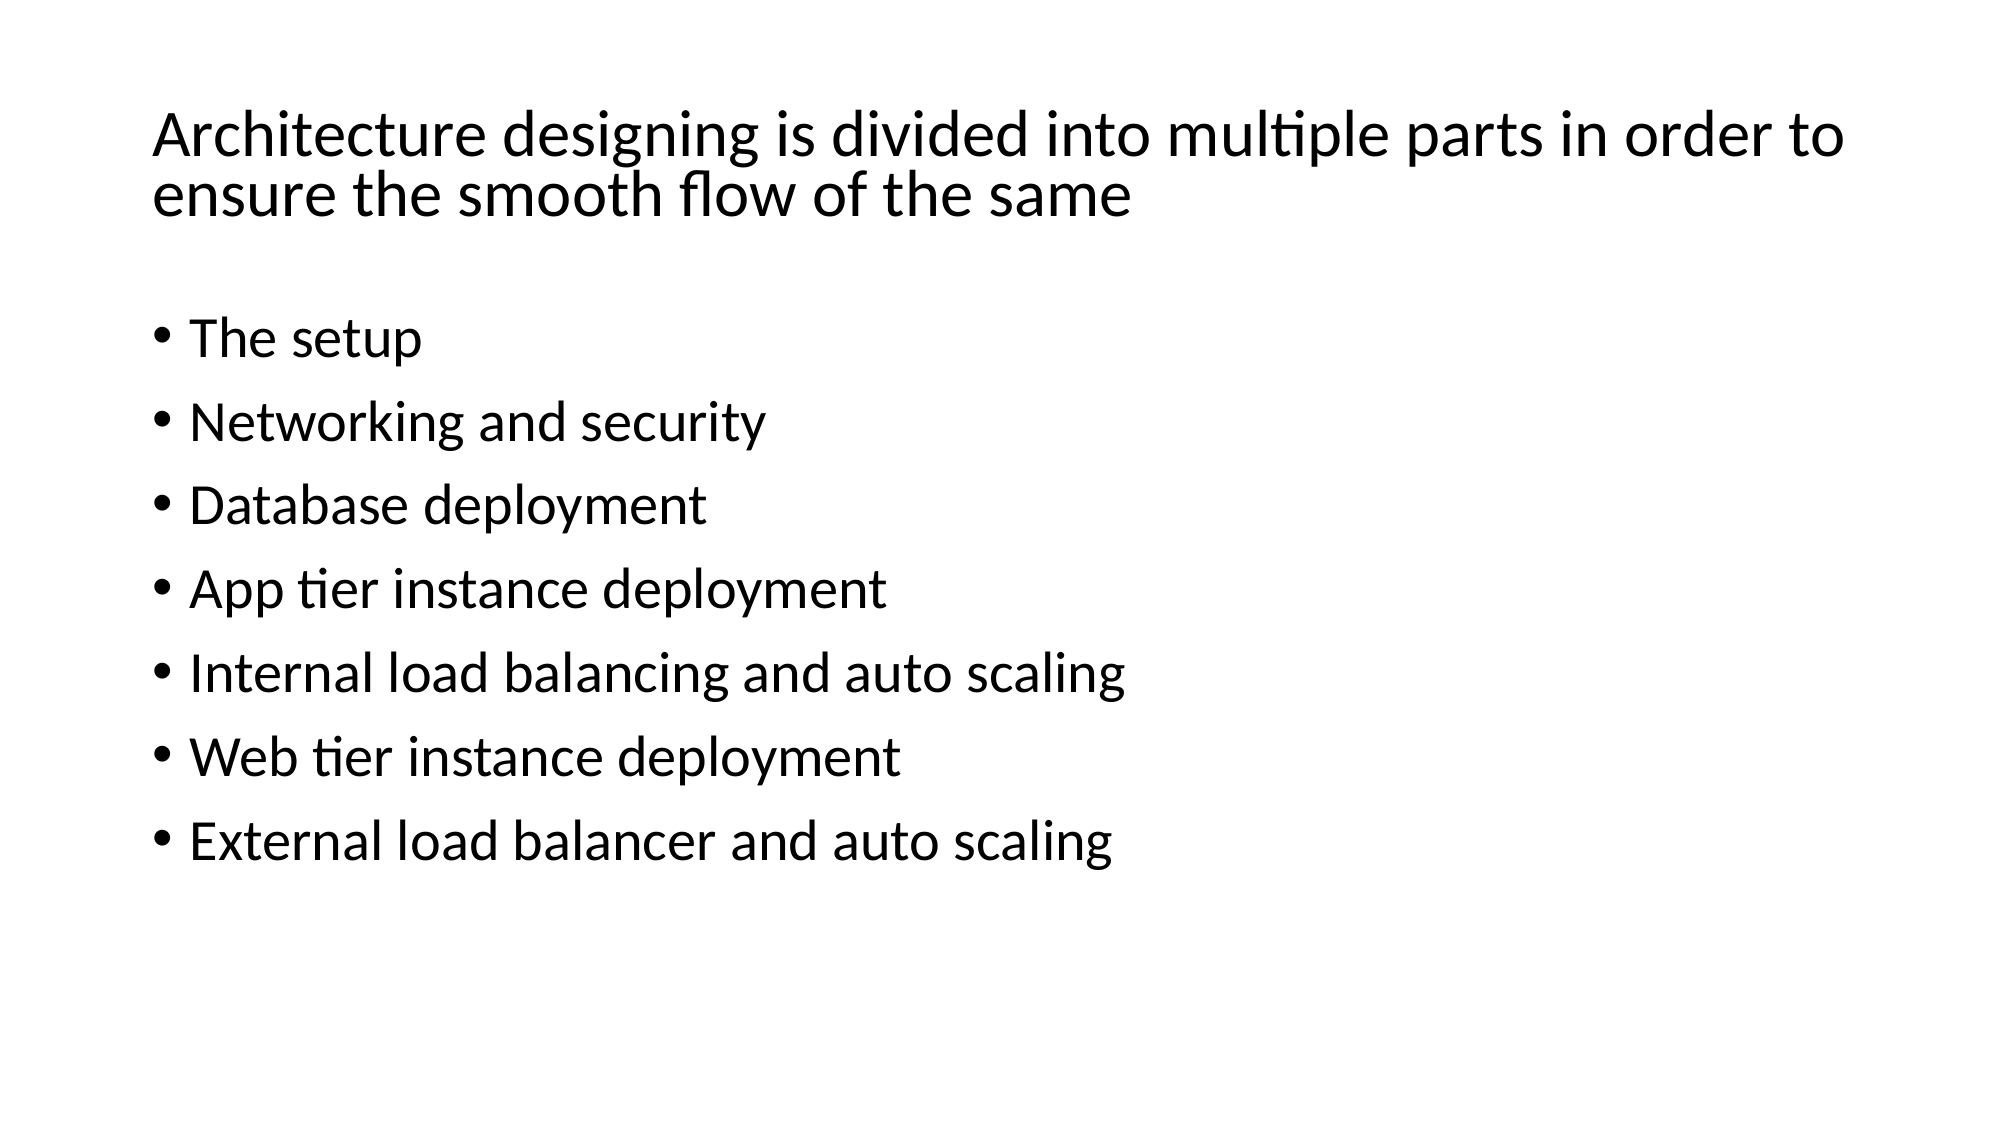

# Architecture designing is divided into multiple parts in order to ensure the smooth flow of the same
The setup
Networking and security
Database deployment
App tier instance deployment
Internal load balancing and auto scaling
Web tier instance deployment
External load balancer and auto scaling